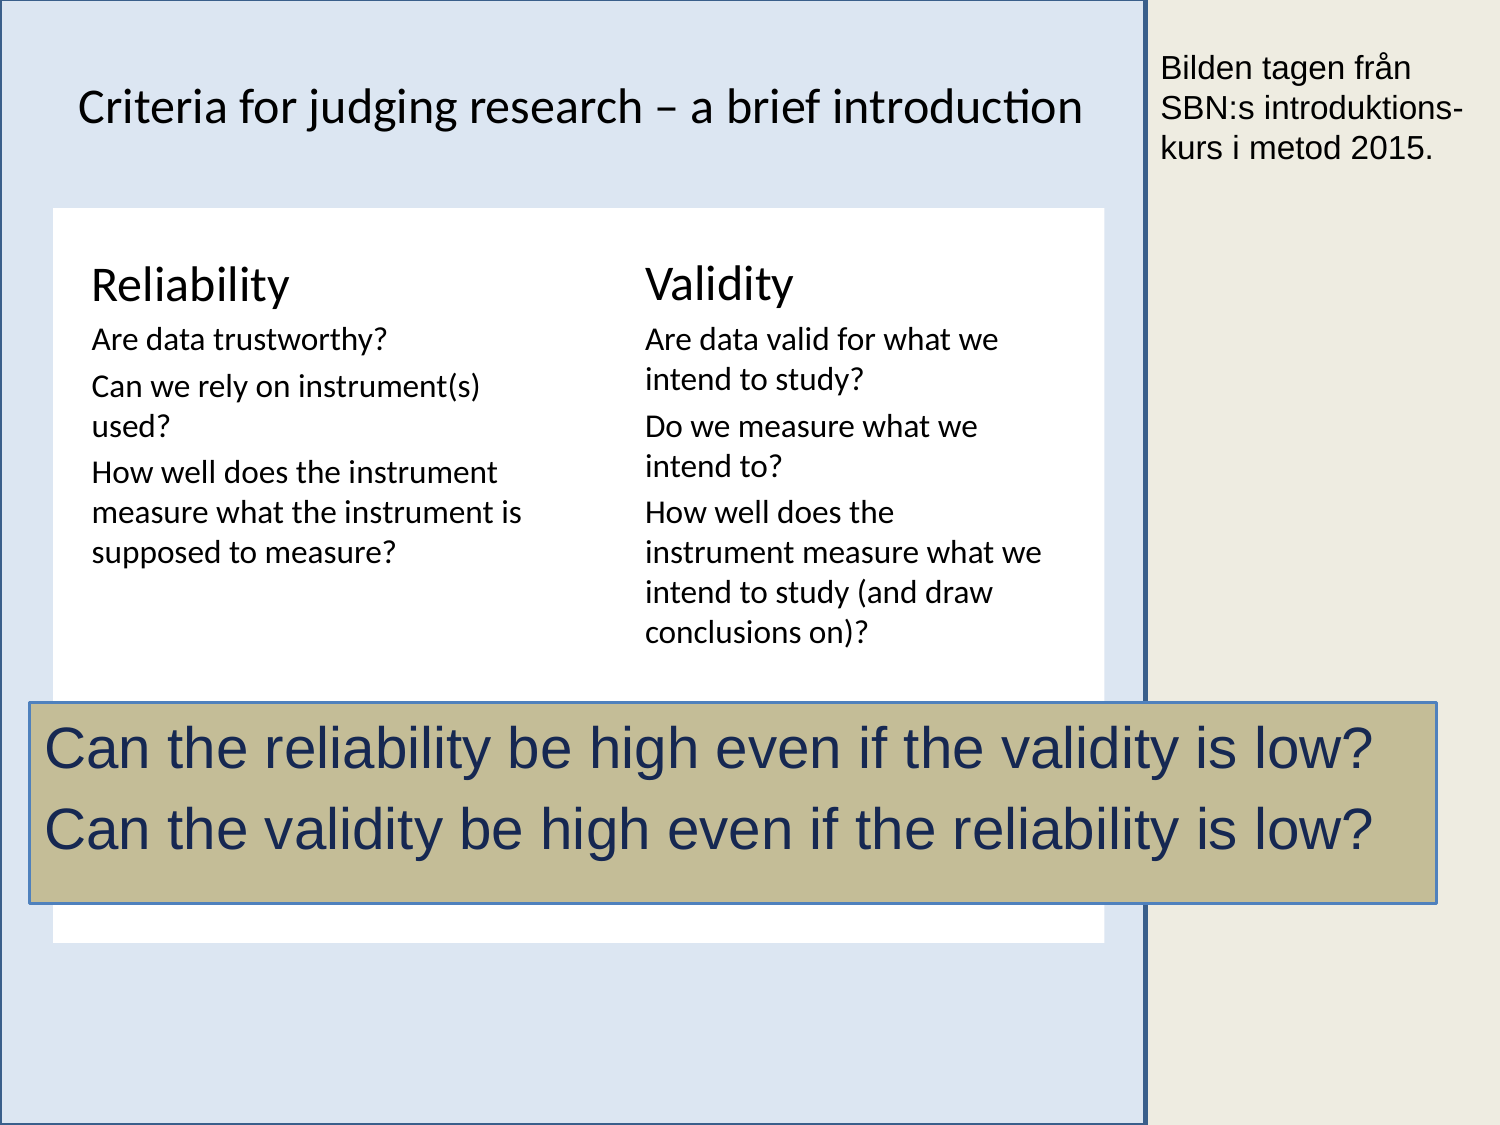

Bilden tagen från SBN:s introduktions-kurs i metod 2015.

Criteria for judging research – a brief introduction

Validity
Are data valid for what we intend to study?
Do we measure what we intend to?
How well does the instrument measure what we intend to study (and draw conclusions on)?
Reliability
Are data trustworthy?
Can we rely on instrument(s) used?
How well does the instrument measure what the instrument is supposed to measure?

Can the reliability be high even if the validity is low?
Can the validity be high even if the reliability is low?